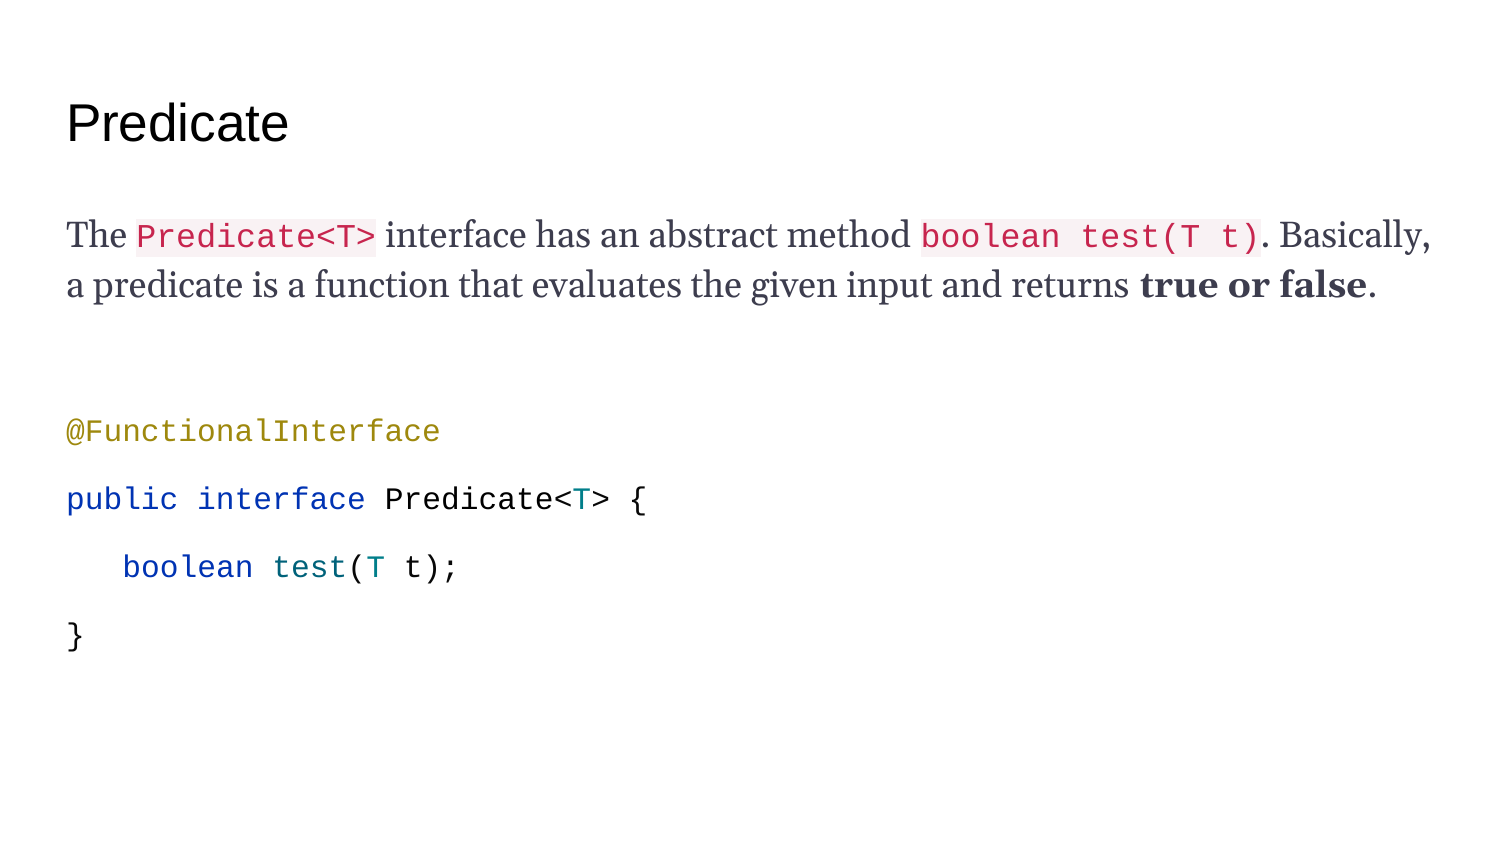

# Predicate

The Predicate<T> interface has an abstract method boolean test(T t). Basically, a predicate is a function that evaluates the given input and returns true or false.

@FunctionalInterface
public interface Predicate<T> {
   boolean test(T t);
}